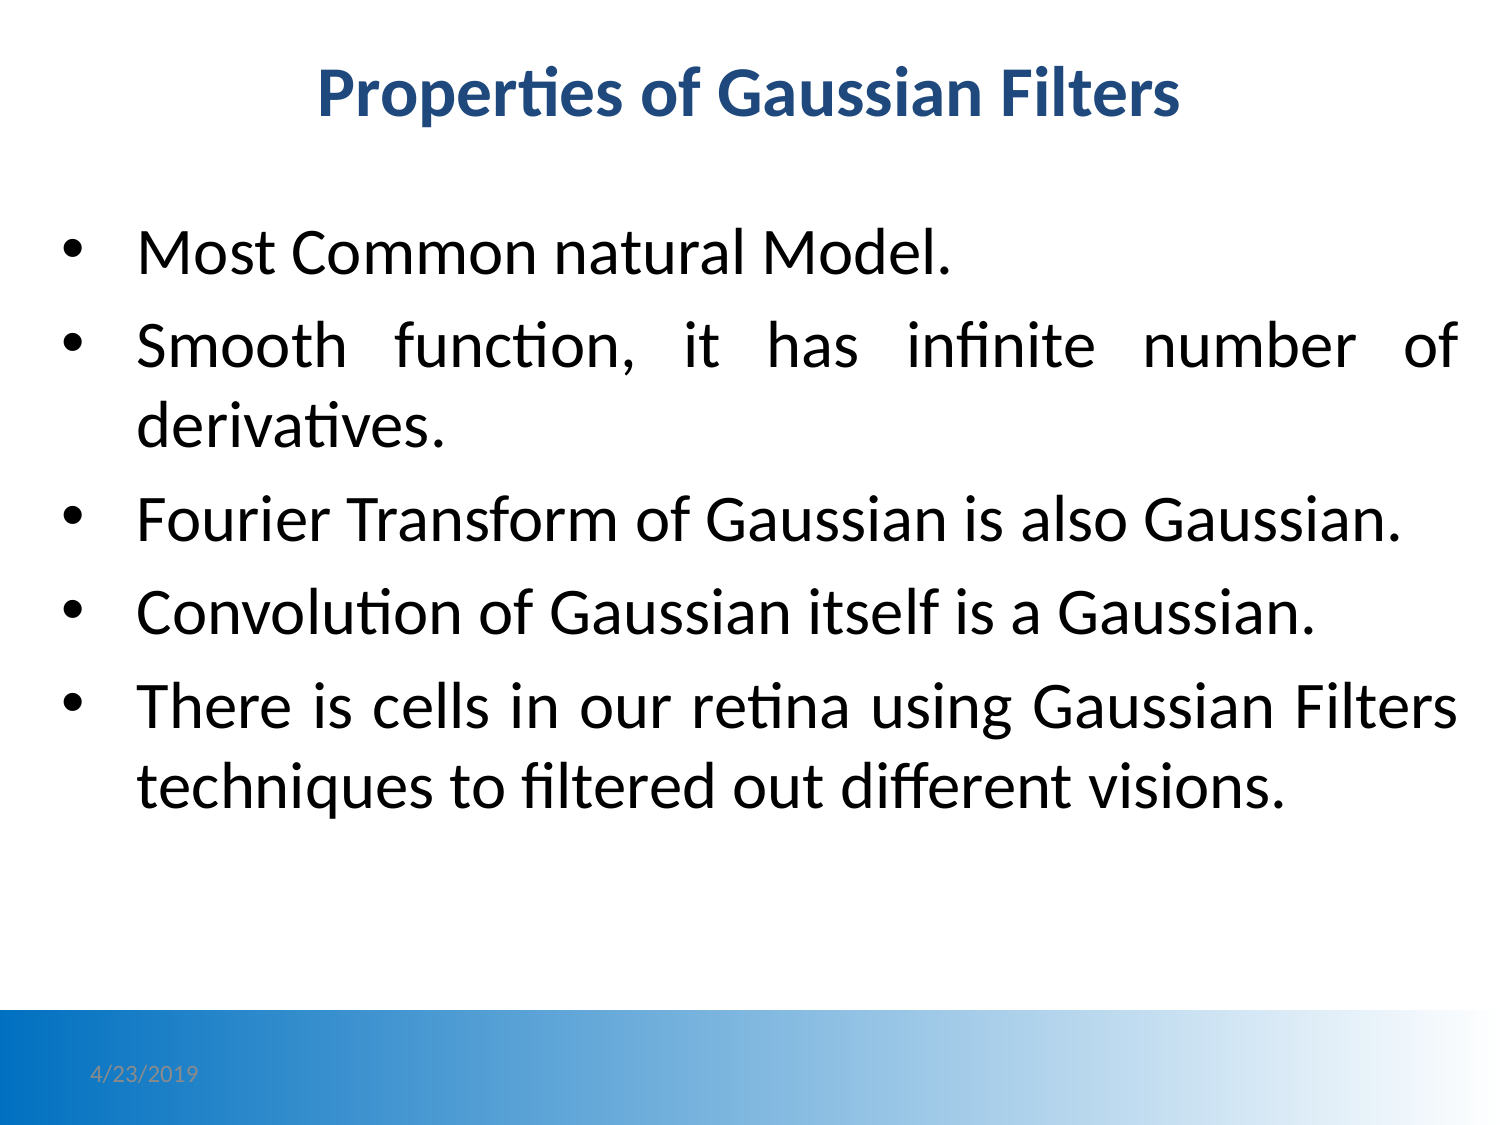

# Properties of Gaussian Filters
Most Common natural Model.
Smooth function, it has infinite number of derivatives.
Fourier Transform of Gaussian is also Gaussian.
Convolution of Gaussian itself is a Gaussian.
There is cells in our retina using Gaussian Filters techniques to filtered out different visions.

4/23/2019
36